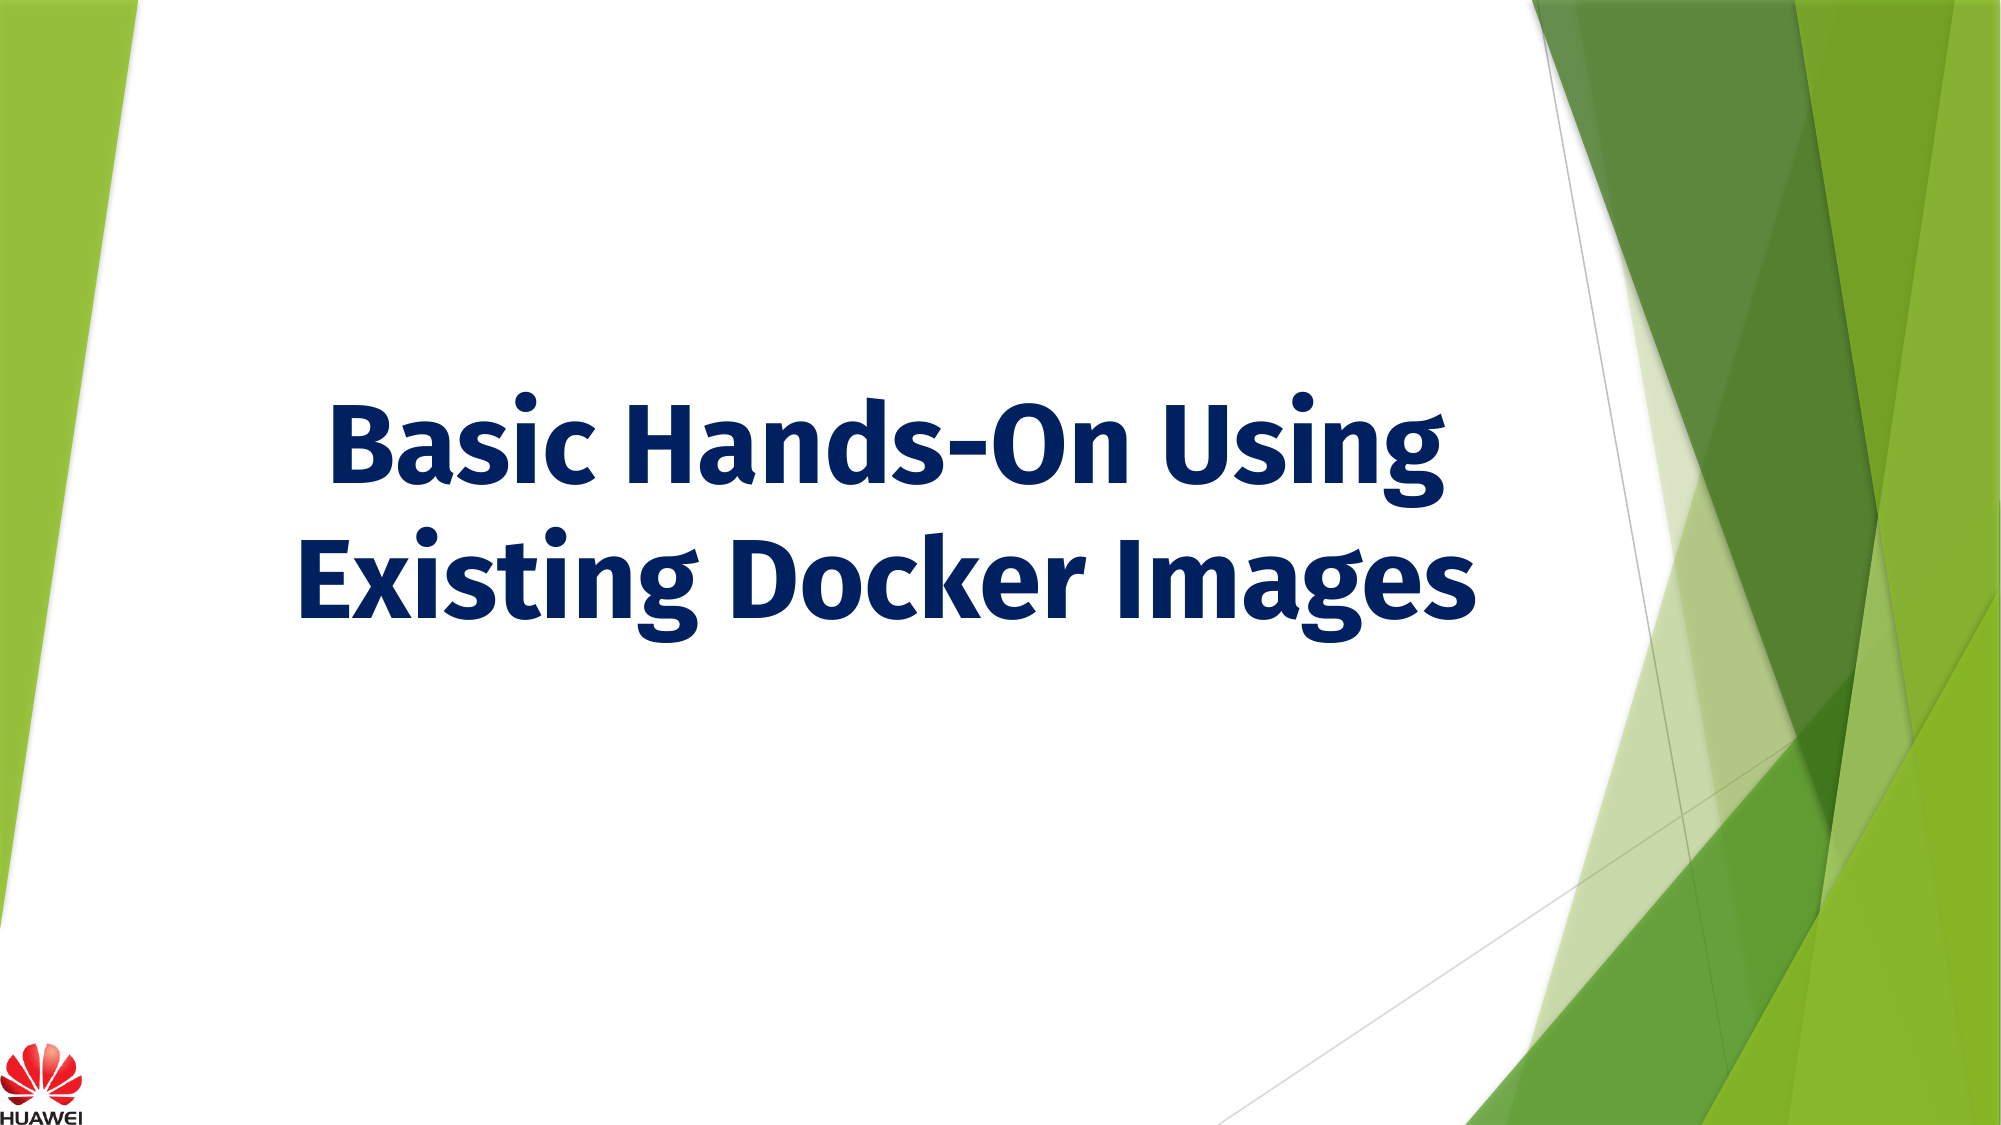

# Basic Hands-On Using Existing Docker Images